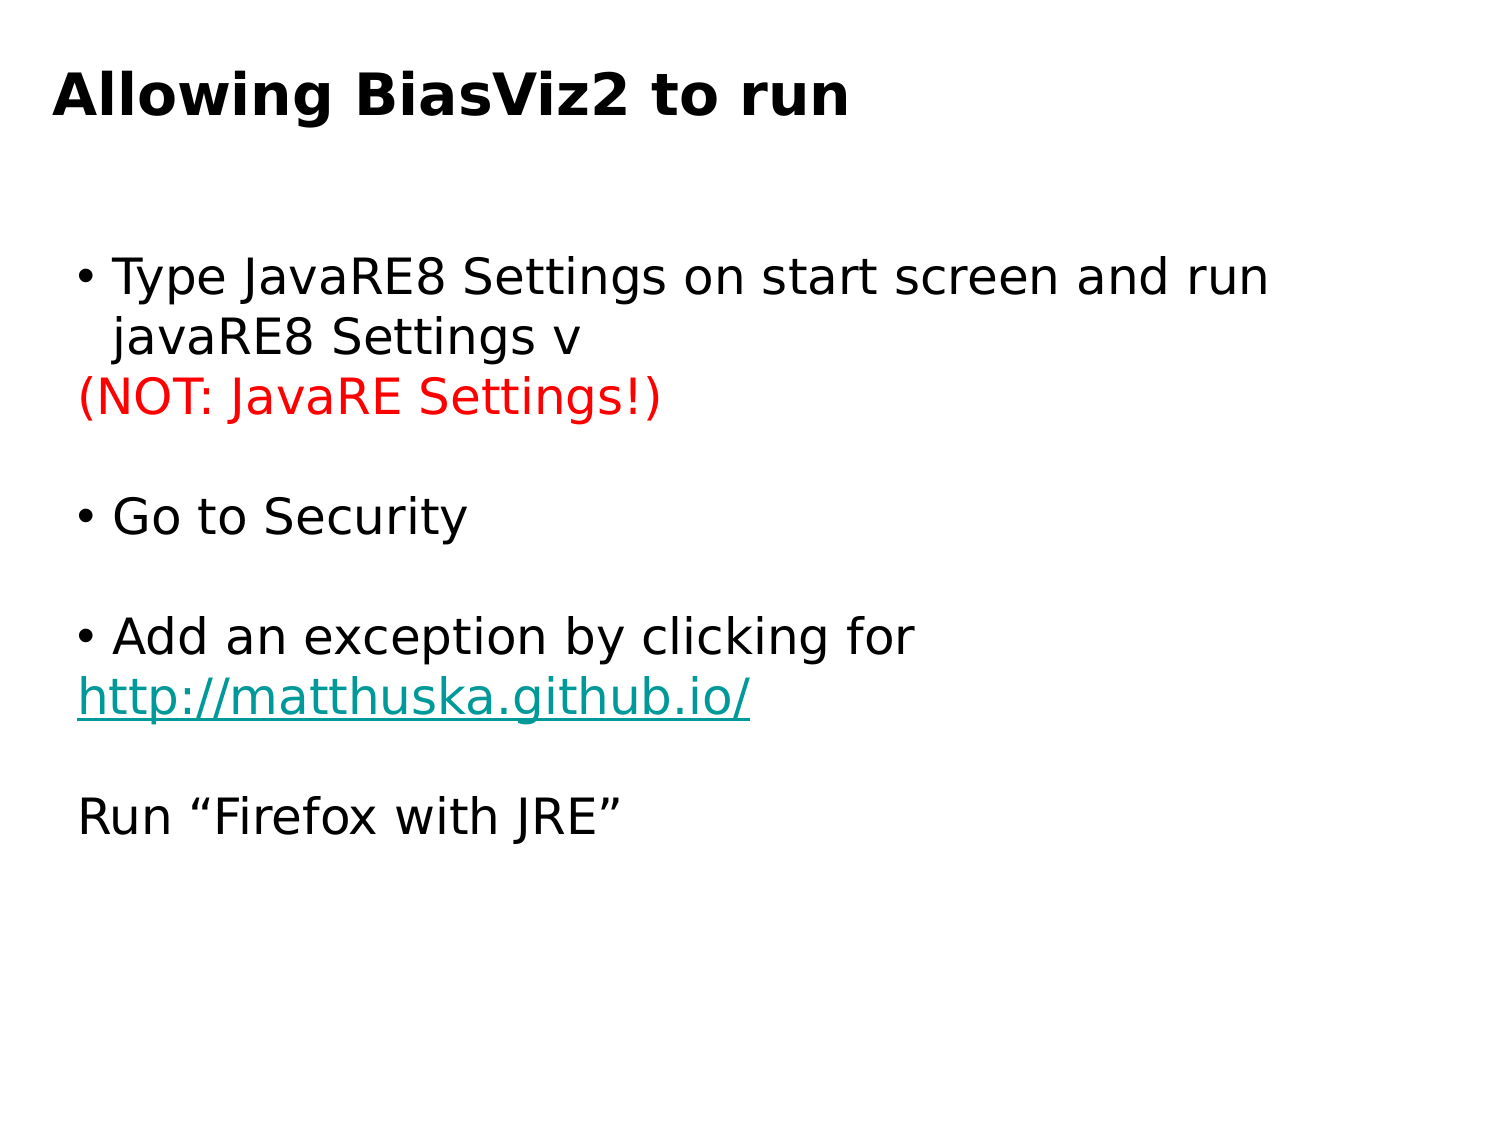

Allowing BiasViz2 to run
Type JavaRE8 Settings on start screen and run javaRE8 Settings v
(NOT: JavaRE Settings!)

Go to Security

Add an exception by clicking for
http://matthuska.github.io/

Run “Firefox with JRE”